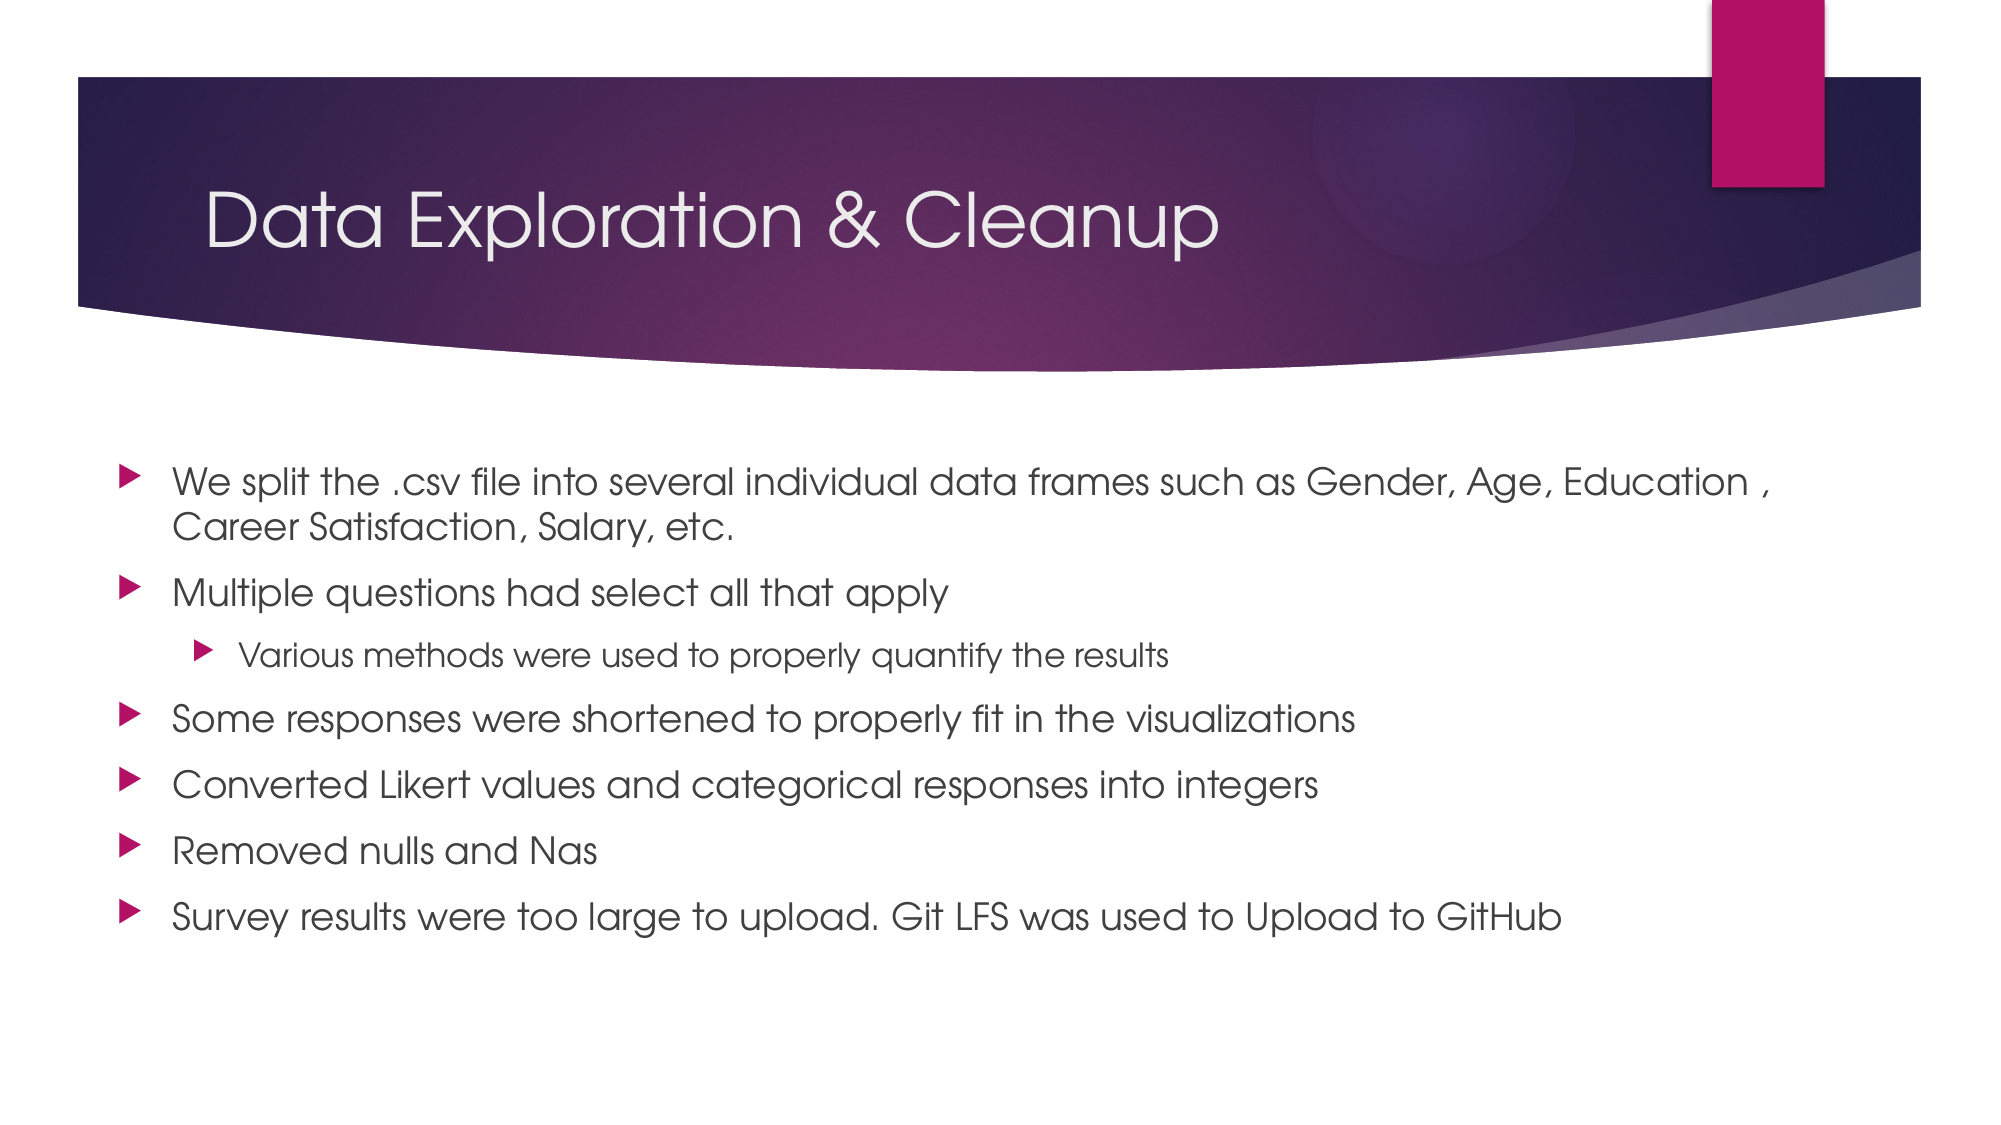

# Data Exploration & Cleanup

We split the .csv file into several individual data frames such as Gender, Age, Education , Career Satisfaction, Salary, etc.
Multiple questions had select all that apply
Various methods were used to properly quantify the results
Some responses were shortened to properly fit in the visualizations
Converted Likert values and categorical responses into integers
Removed nulls and Nas
Survey results were too large to upload. Git LFS was used to Upload to GitHub